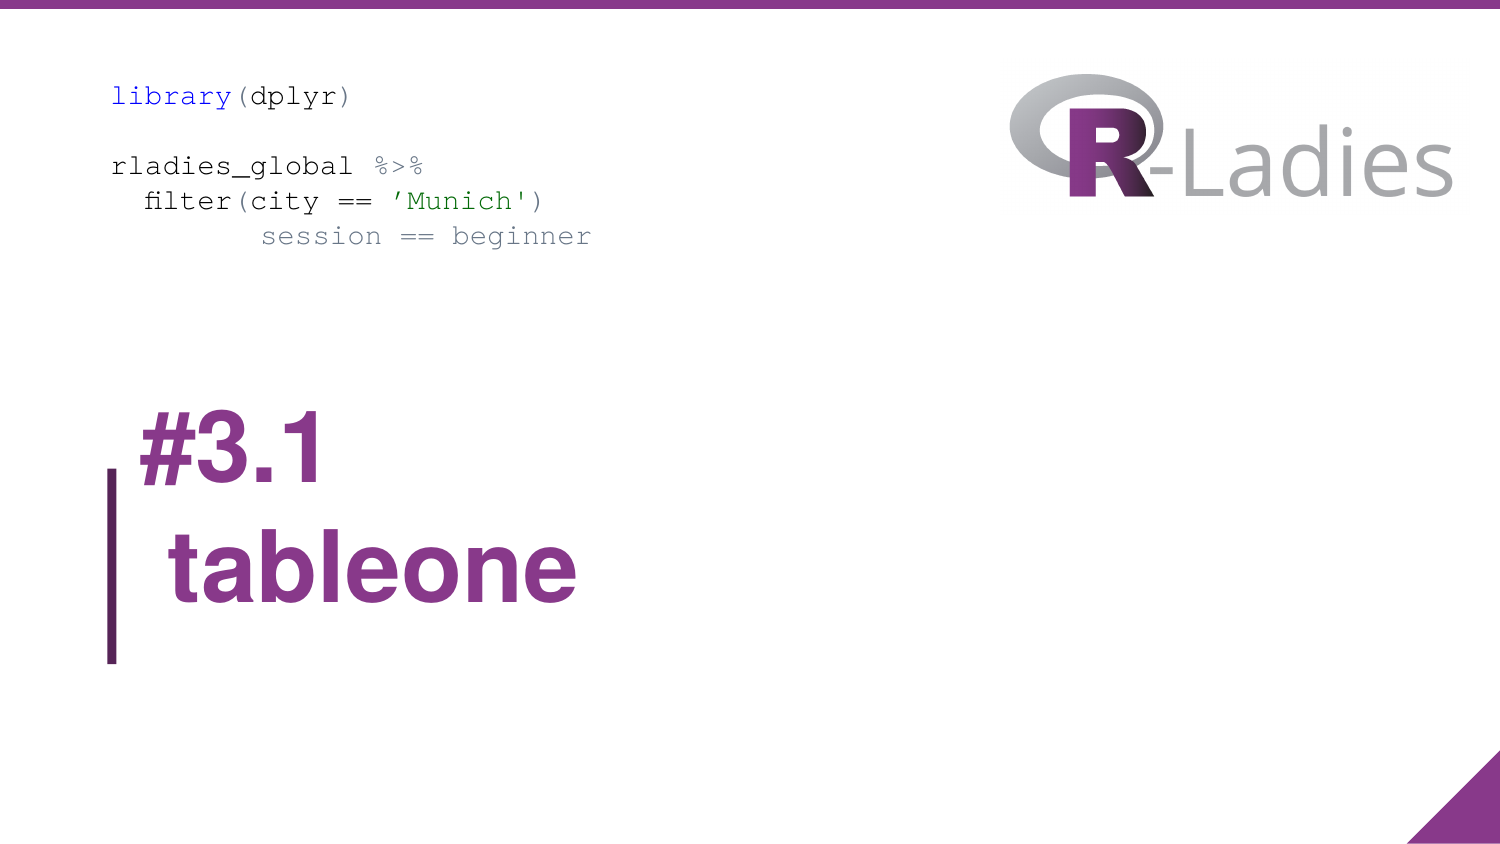

library(dplyr)

rladies_global %>%
  filter(city == ’Munich')
	session == beginner
# #3.1 tableone